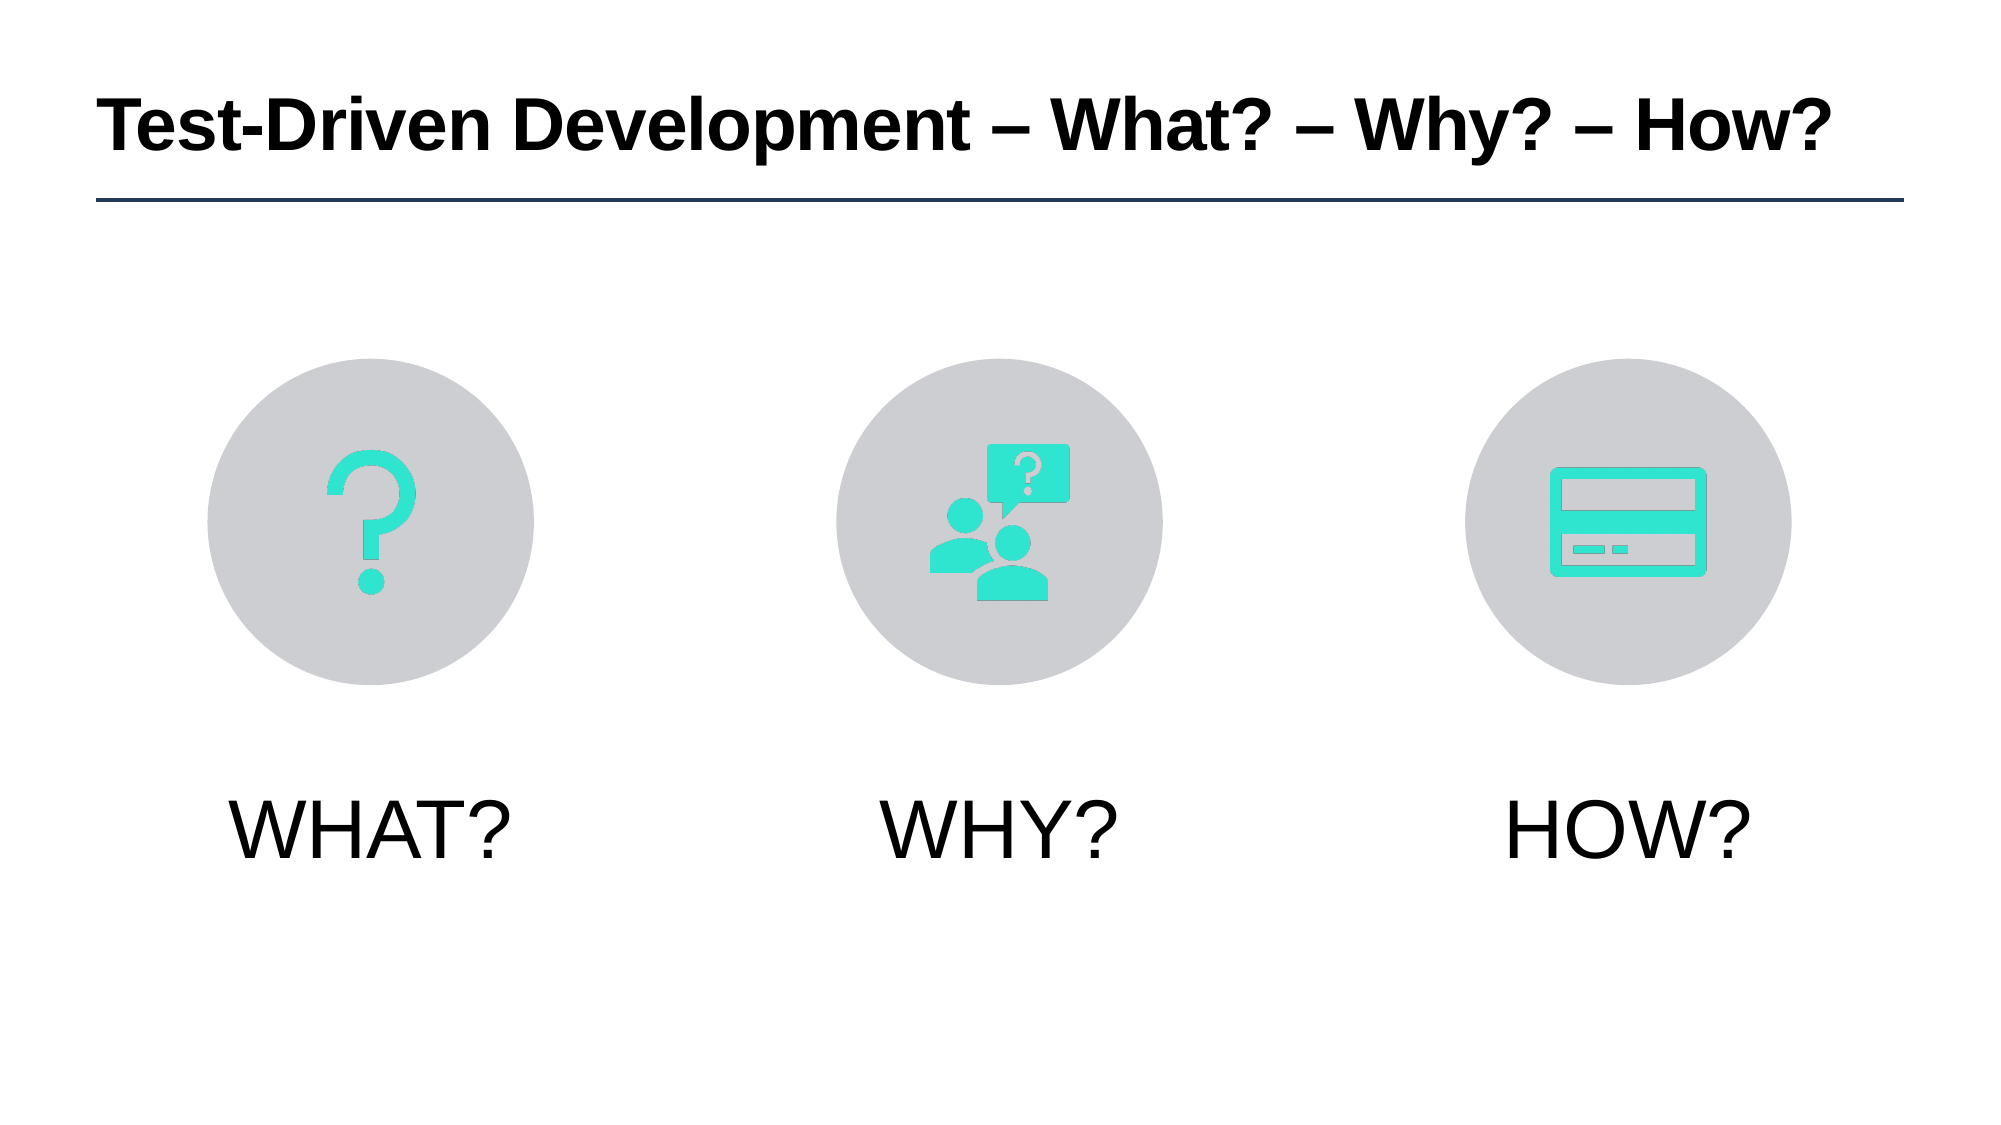

# Test-Driven Development – What? – Why? – How?
What?
Why?
How?